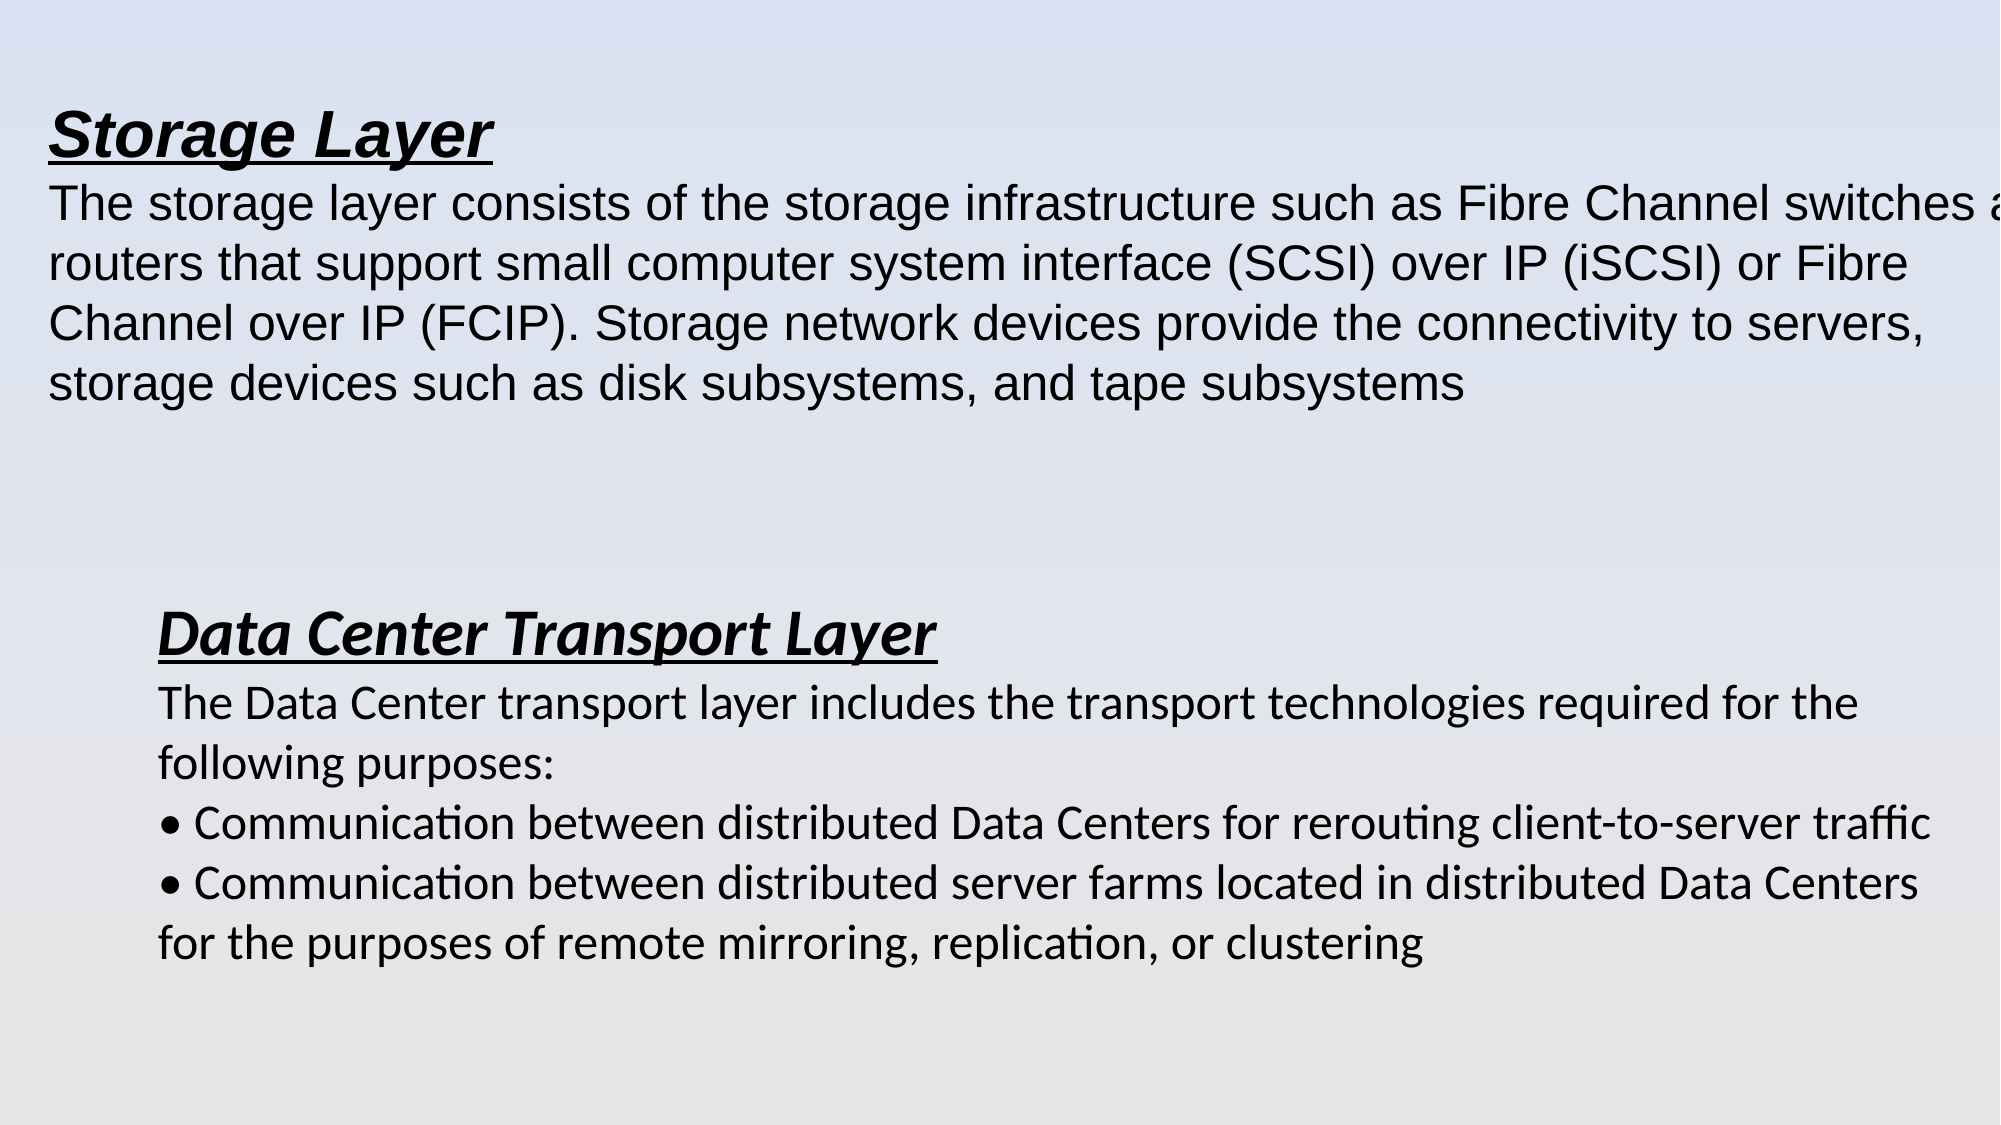

Storage Layer
The storage layer consists of the storage infrastructure such as Fibre Channel switches and
routers that support small computer system interface (SCSI) over IP (iSCSI) or Fibre
Channel over IP (FCIP). Storage network devices provide the connectivity to servers,
storage devices such as disk subsystems, and tape subsystems
Data Center Transport Layer
The Data Center transport layer includes the transport technologies required for the
following purposes:
• Communication between distributed Data Centers for rerouting client-to-server traffic
• Communication between distributed server farms located in distributed Data Centers
for the purposes of remote mirroring, replication, or clustering